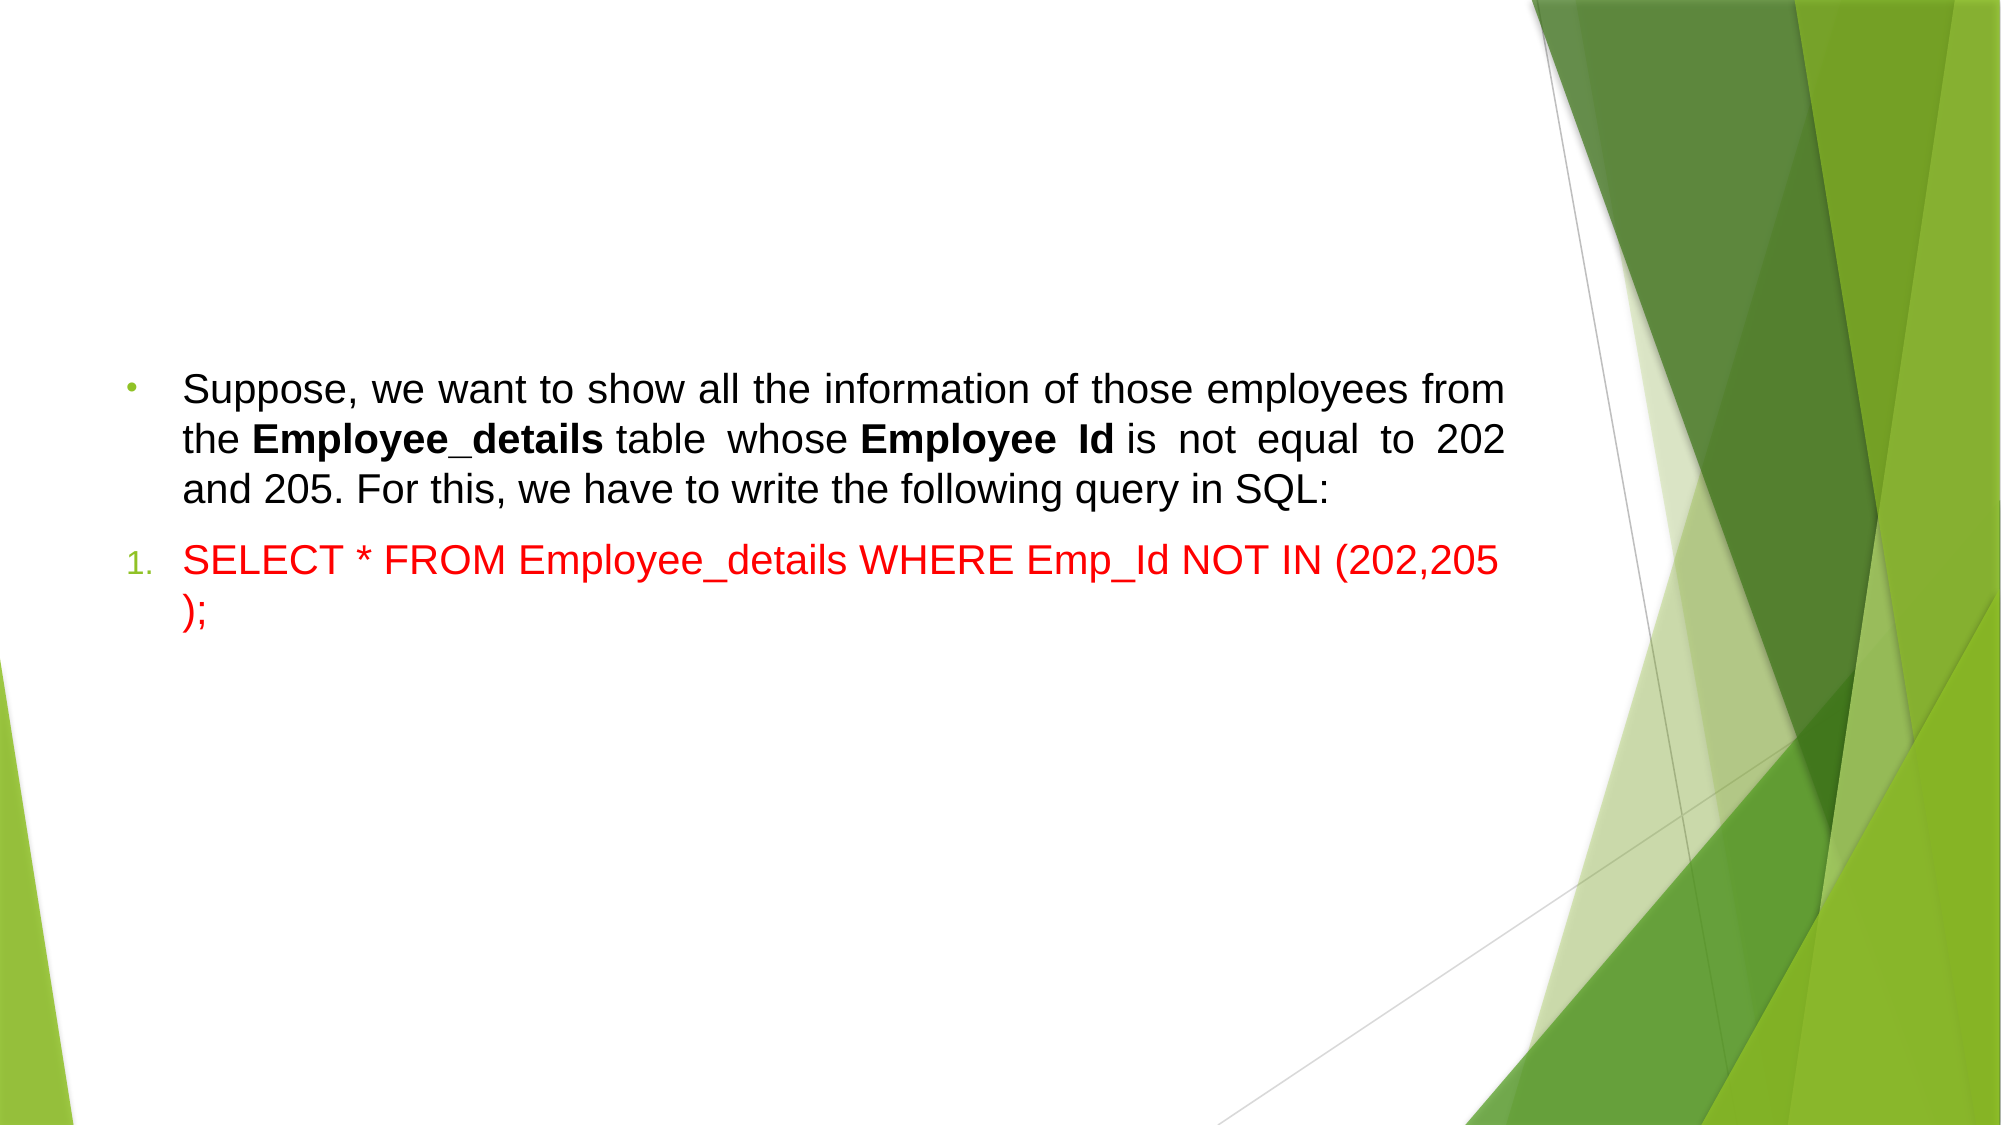

#
Suppose, we want to show all the information of those employees from the Employee_details table whose Employee Id is not equal to 202 and 205. For this, we have to write the following query in SQL:
SELECT * FROM Employee_details WHERE Emp_Id NOT IN (202,205);